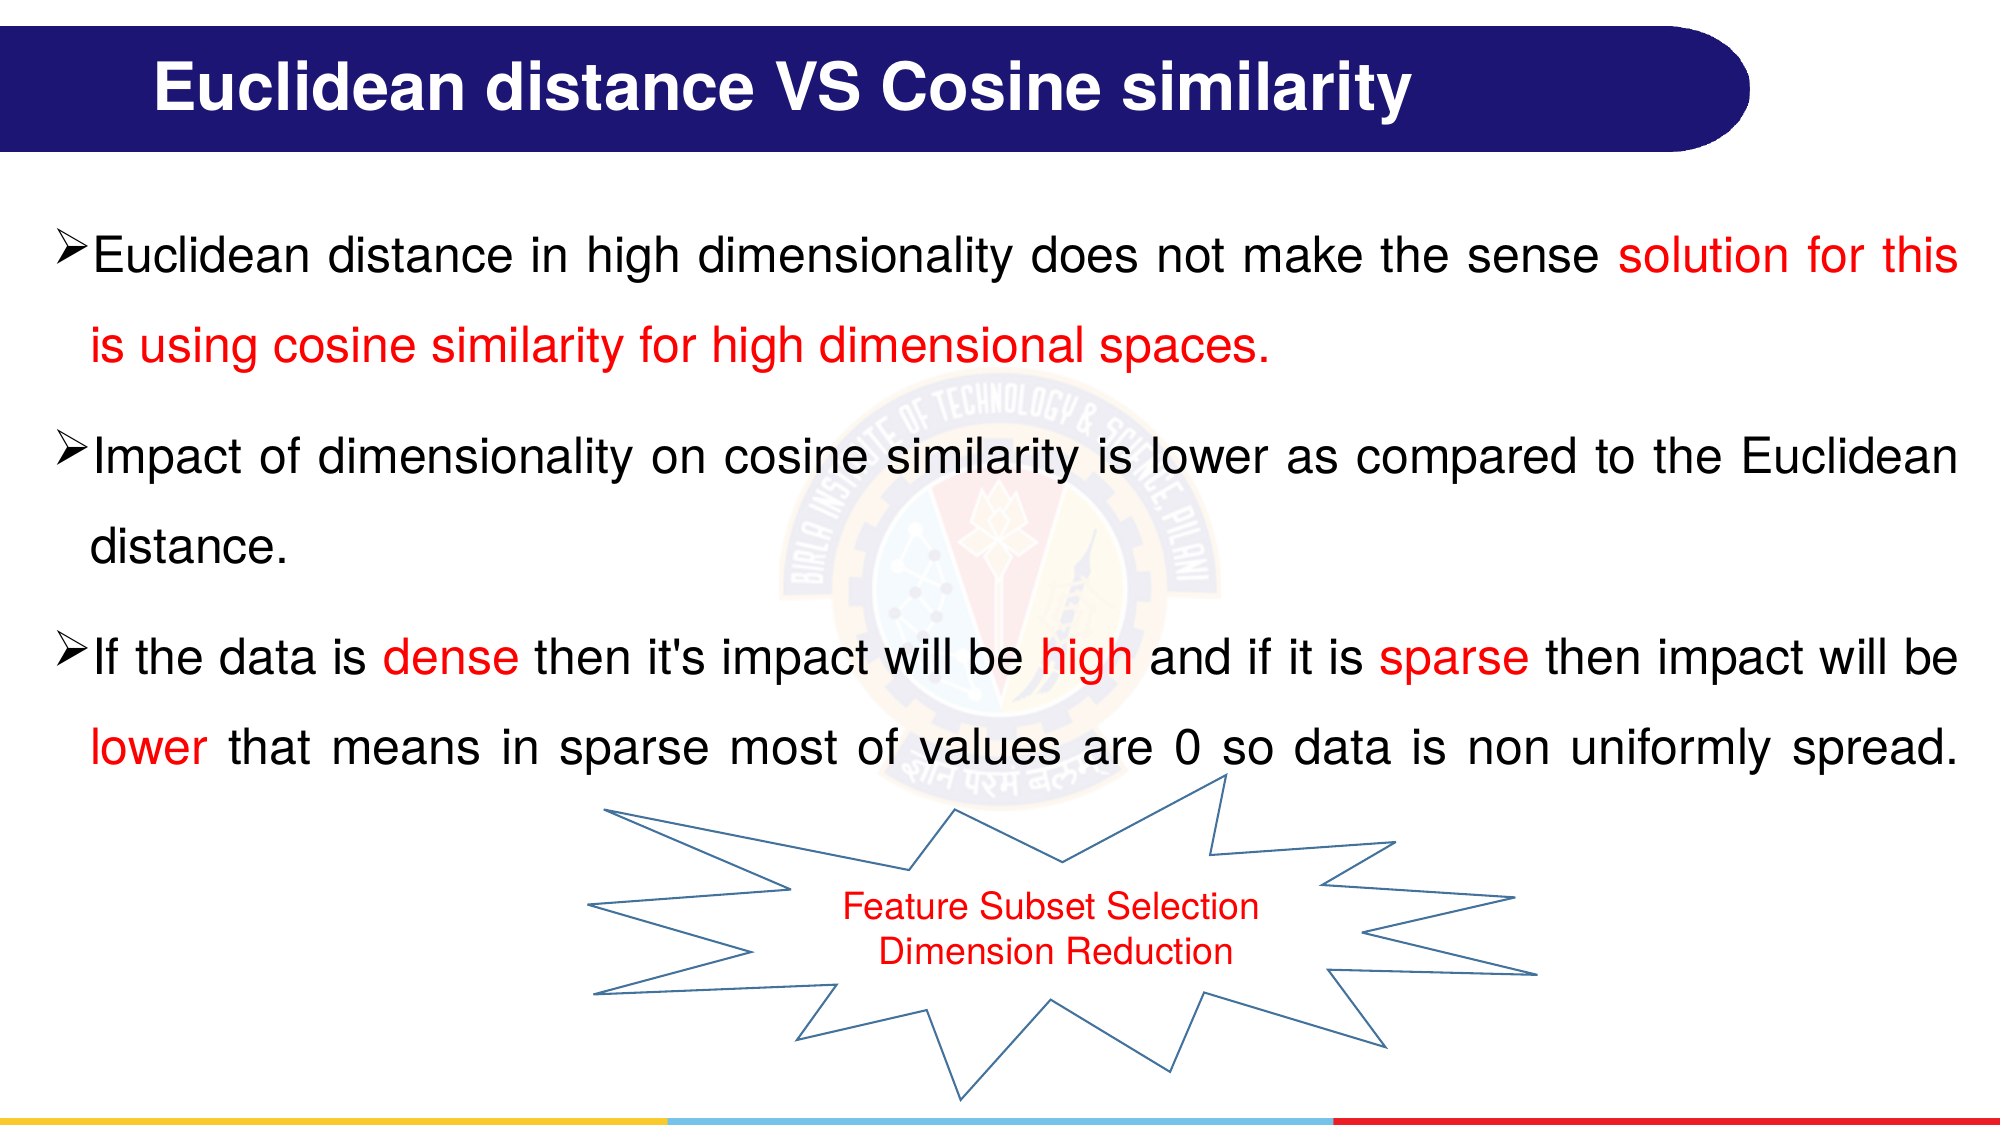

# Euclidean distance VS Cosine similarity
Euclidean distance in high dimensionality does not make the sense solution for this is using cosine similarity for high dimensional spaces.
Impact of dimensionality on cosine similarity is lower as compared to the Euclidean distance.
If the data is dense then it's impact will be high and if it is sparse then impact will be lower that means in sparse most of values are 0 so data is non uniformly spread.
Feature Subset Selection
Dimension Reduction